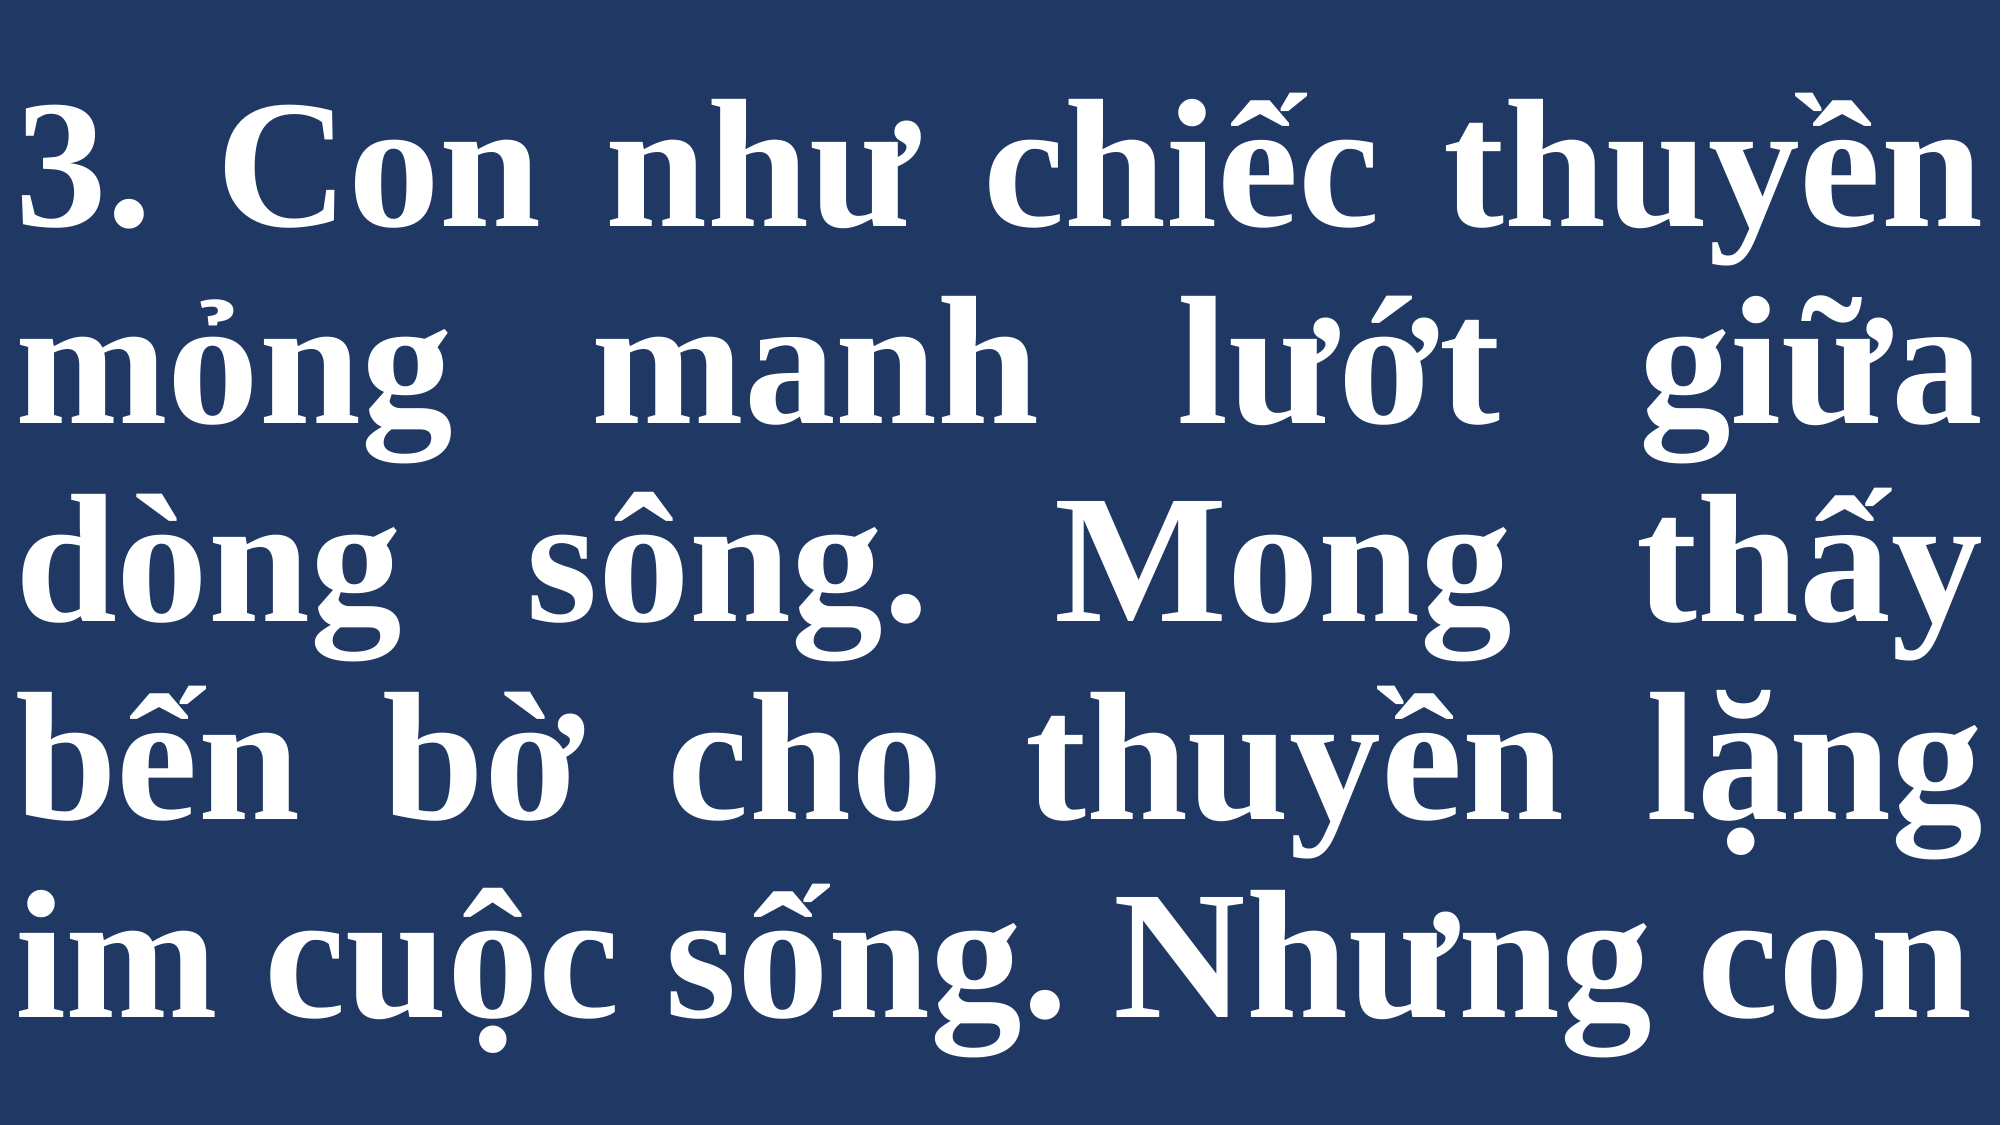

# 3. Con như chiếc thuyền mỏng manh lướt giữa dòng sông. Mong thấy bến bờ cho thuyền lặng im cuộc sống. Nhưng con